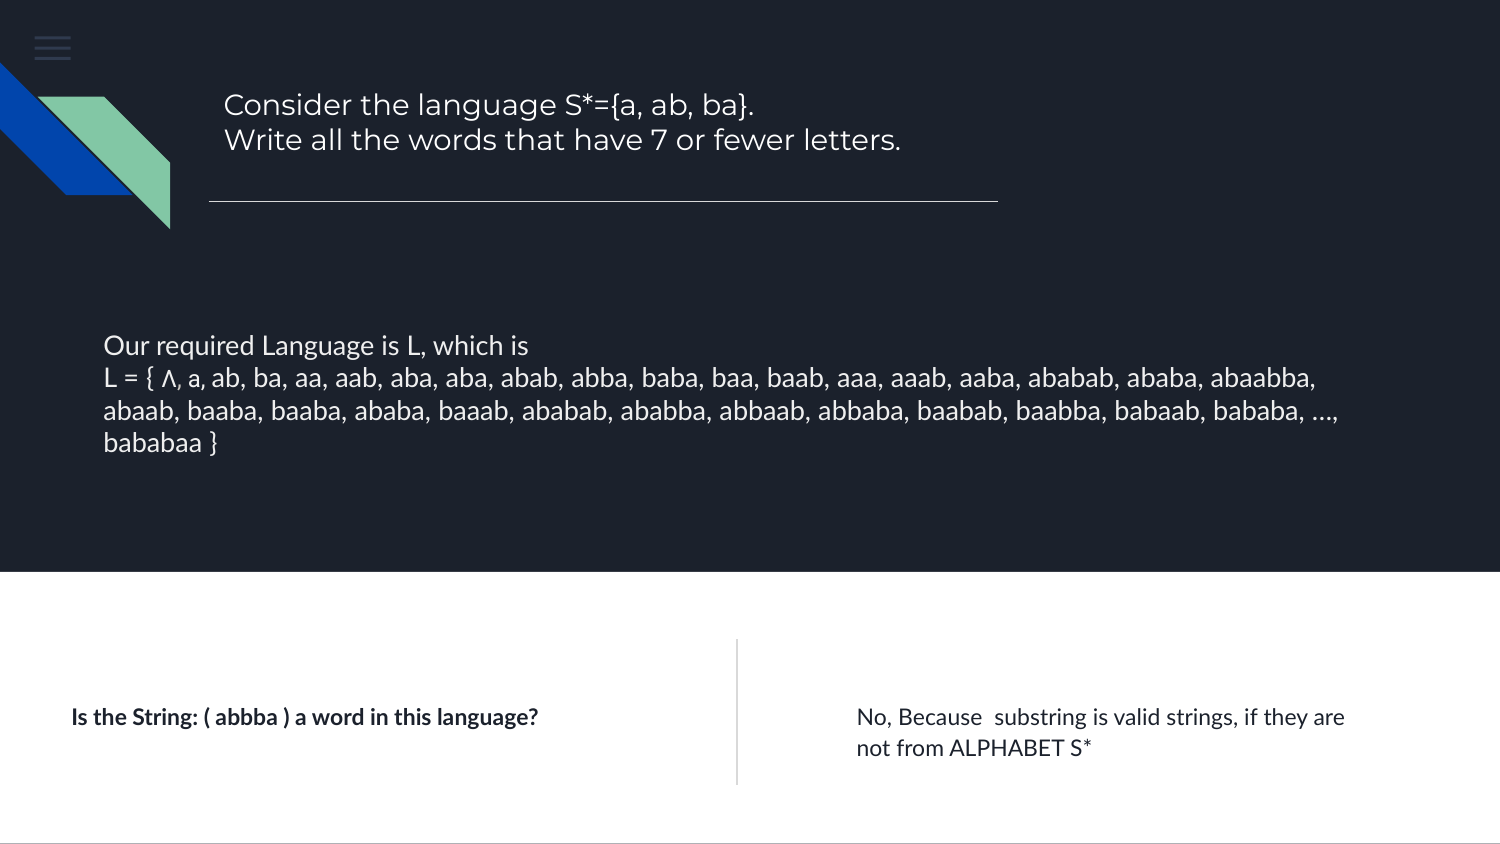

Consider the language S*={a, ab, ba}.
Write all the words that have 7 or fewer letters.

Our required Language is L, which is
L = { Λ, a, ab, ba, aa, aab, aba, aba, abab, abba, baba, baa, baab, aaa, aaab, aaba, ababab, ababa, abaabba, abaab, baaba, baaba, ababa, baaab, ababab, ababba, abbaab, abbaba, baabab, baabba, babaab, bababa, …, bababaa }
Is the String: ( abbba ) a word in this language?
No, Because  substring is valid strings, if they are not from ALPHABET S*